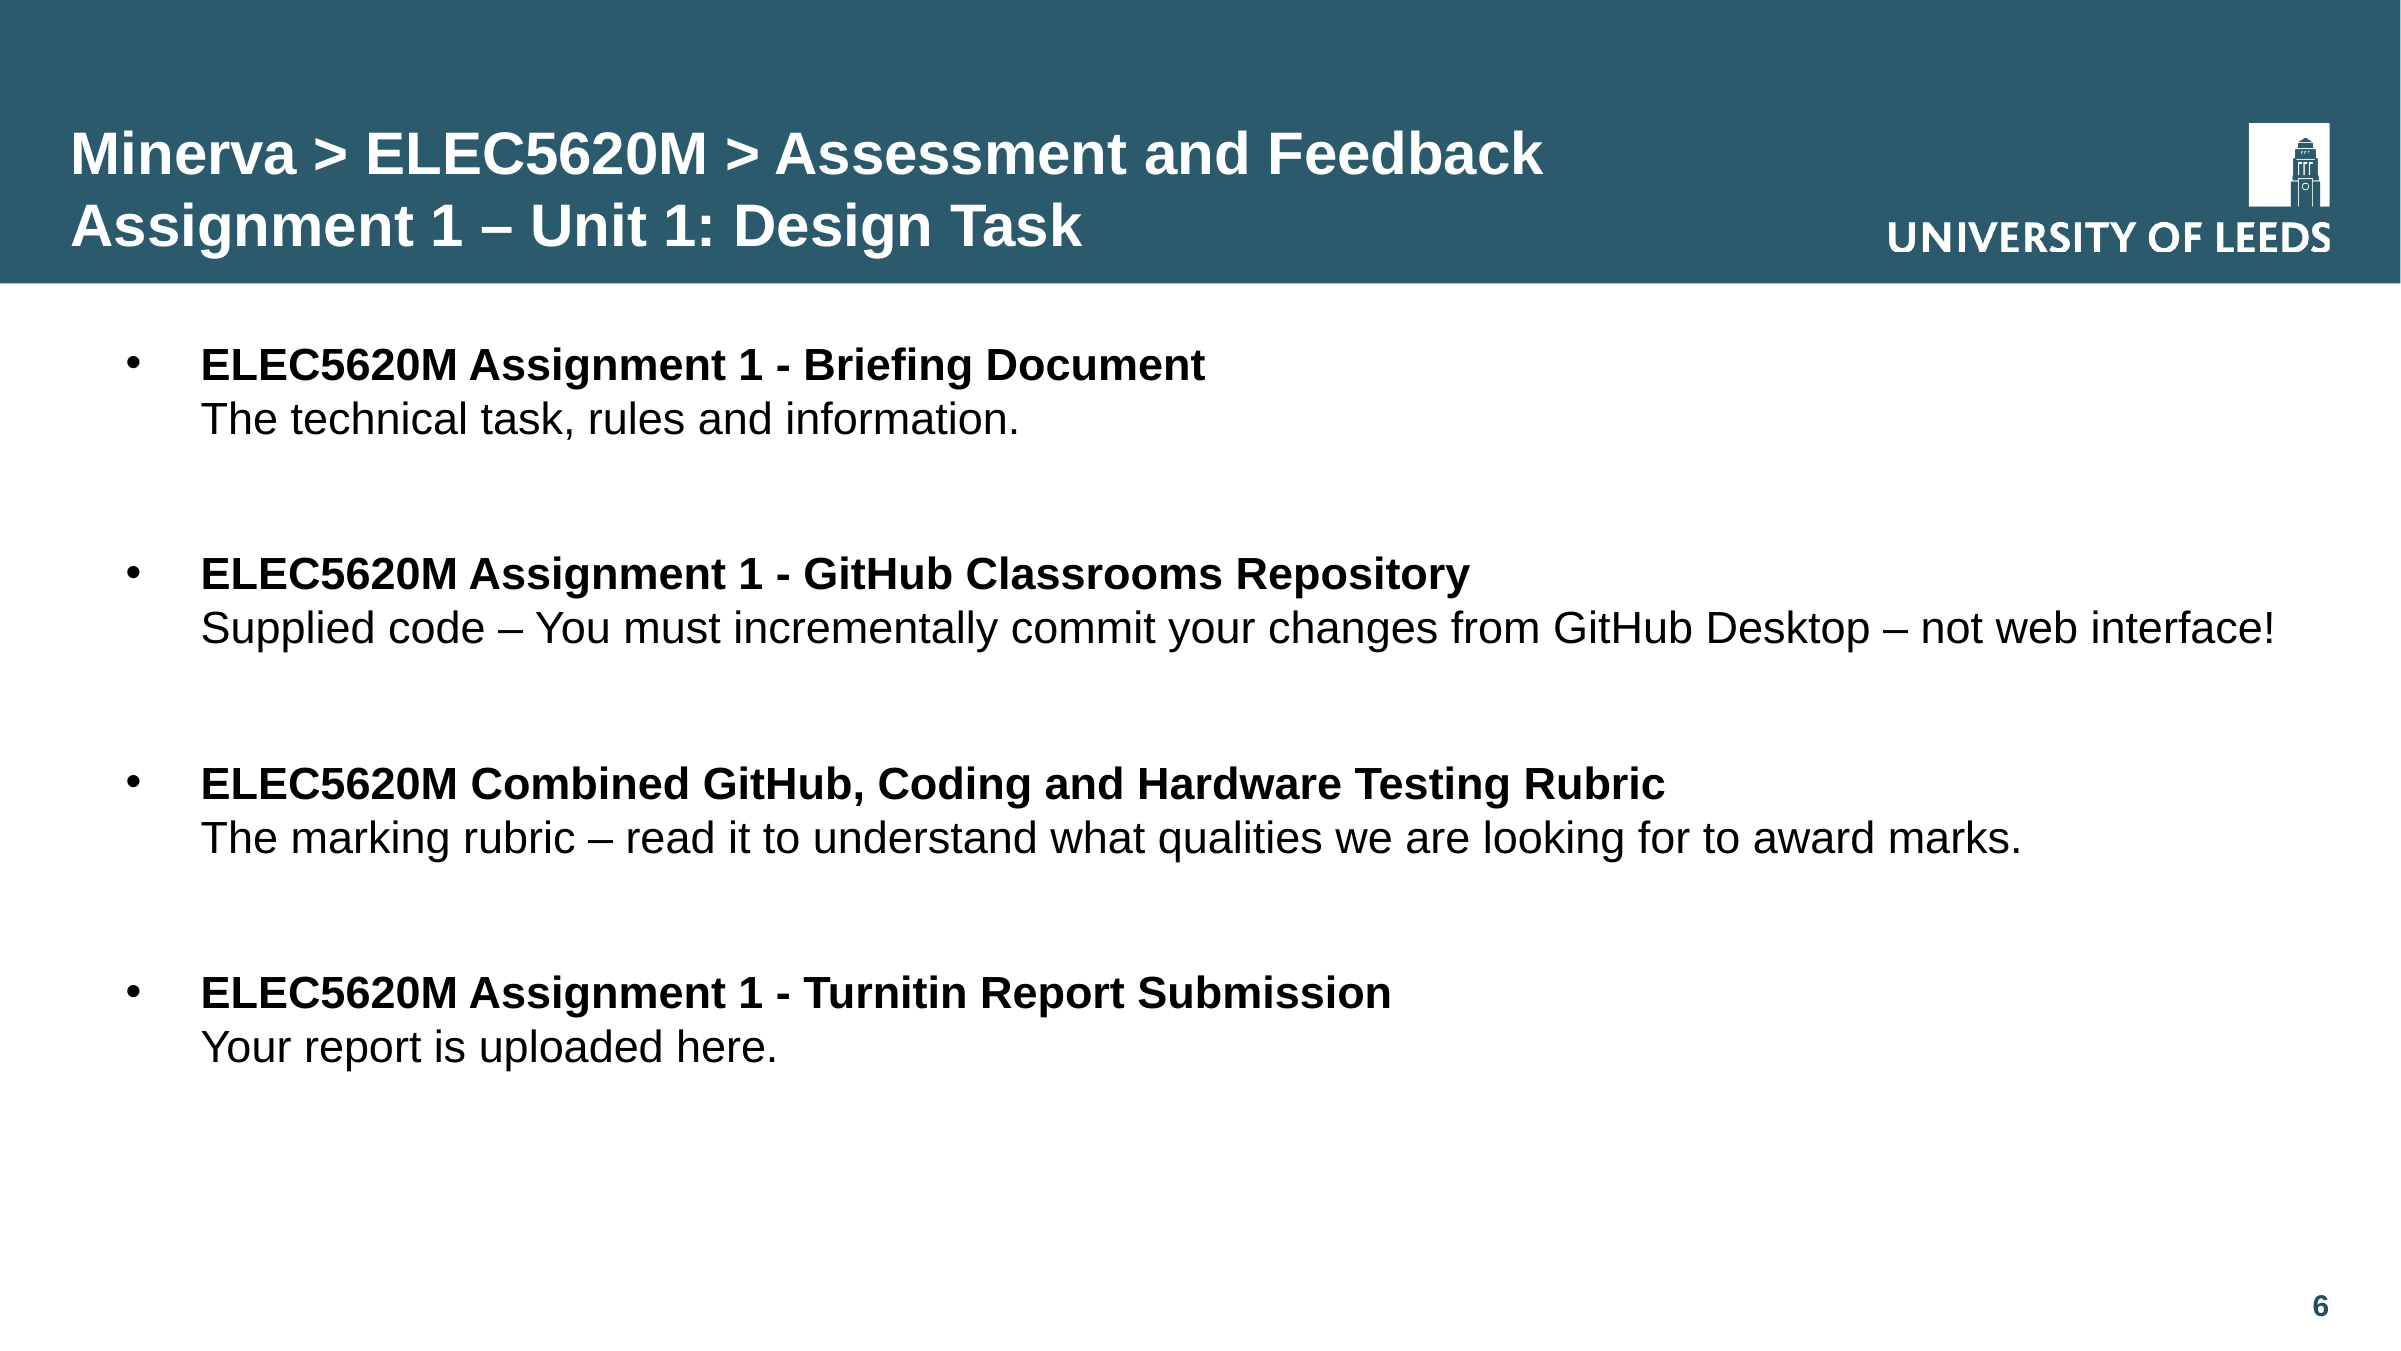

# Minerva > ELEC5620M > Assessment and Feedback Assignment 1 – Unit 1: Design Task
ELEC5620M Assignment 1 - Briefing Document
The technical task, rules and information.

ELEC5620M Assignment 1 - GitHub Classrooms Repository
Supplied code – You must incrementally commit your changes from GitHub Desktop – not web interface!

ELEC5620M Combined GitHub, Coding and Hardware Testing Rubric
The marking rubric – read it to understand what qualities we are looking for to award marks.

ELEC5620M Assignment 1 - Turnitin Report Submission
Your report is uploaded here.